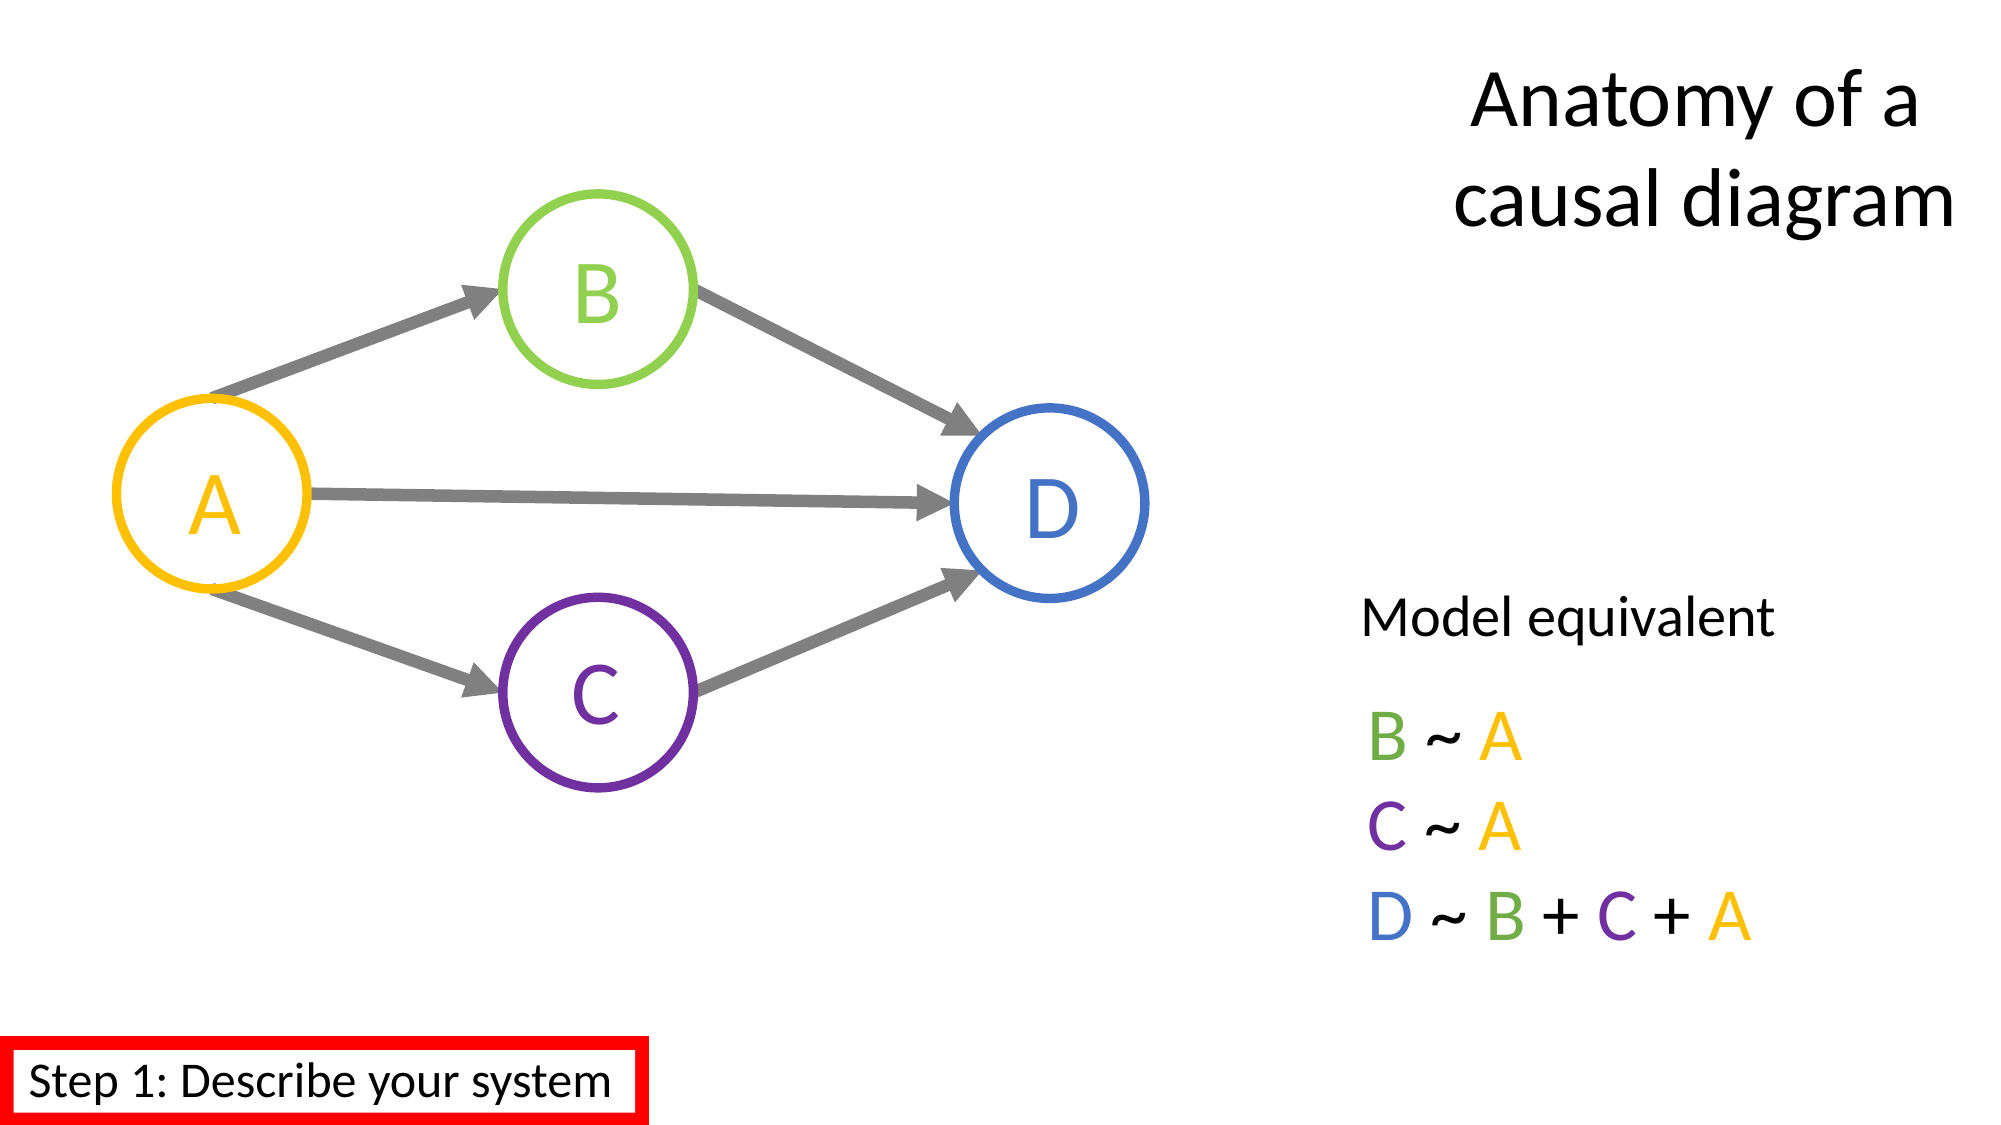

Anatomy of a
causal diagram

B

A

D
Model equivalent

C
B ~ A
C ~ A
D ~ B + C + A

Step 1: Describe your system